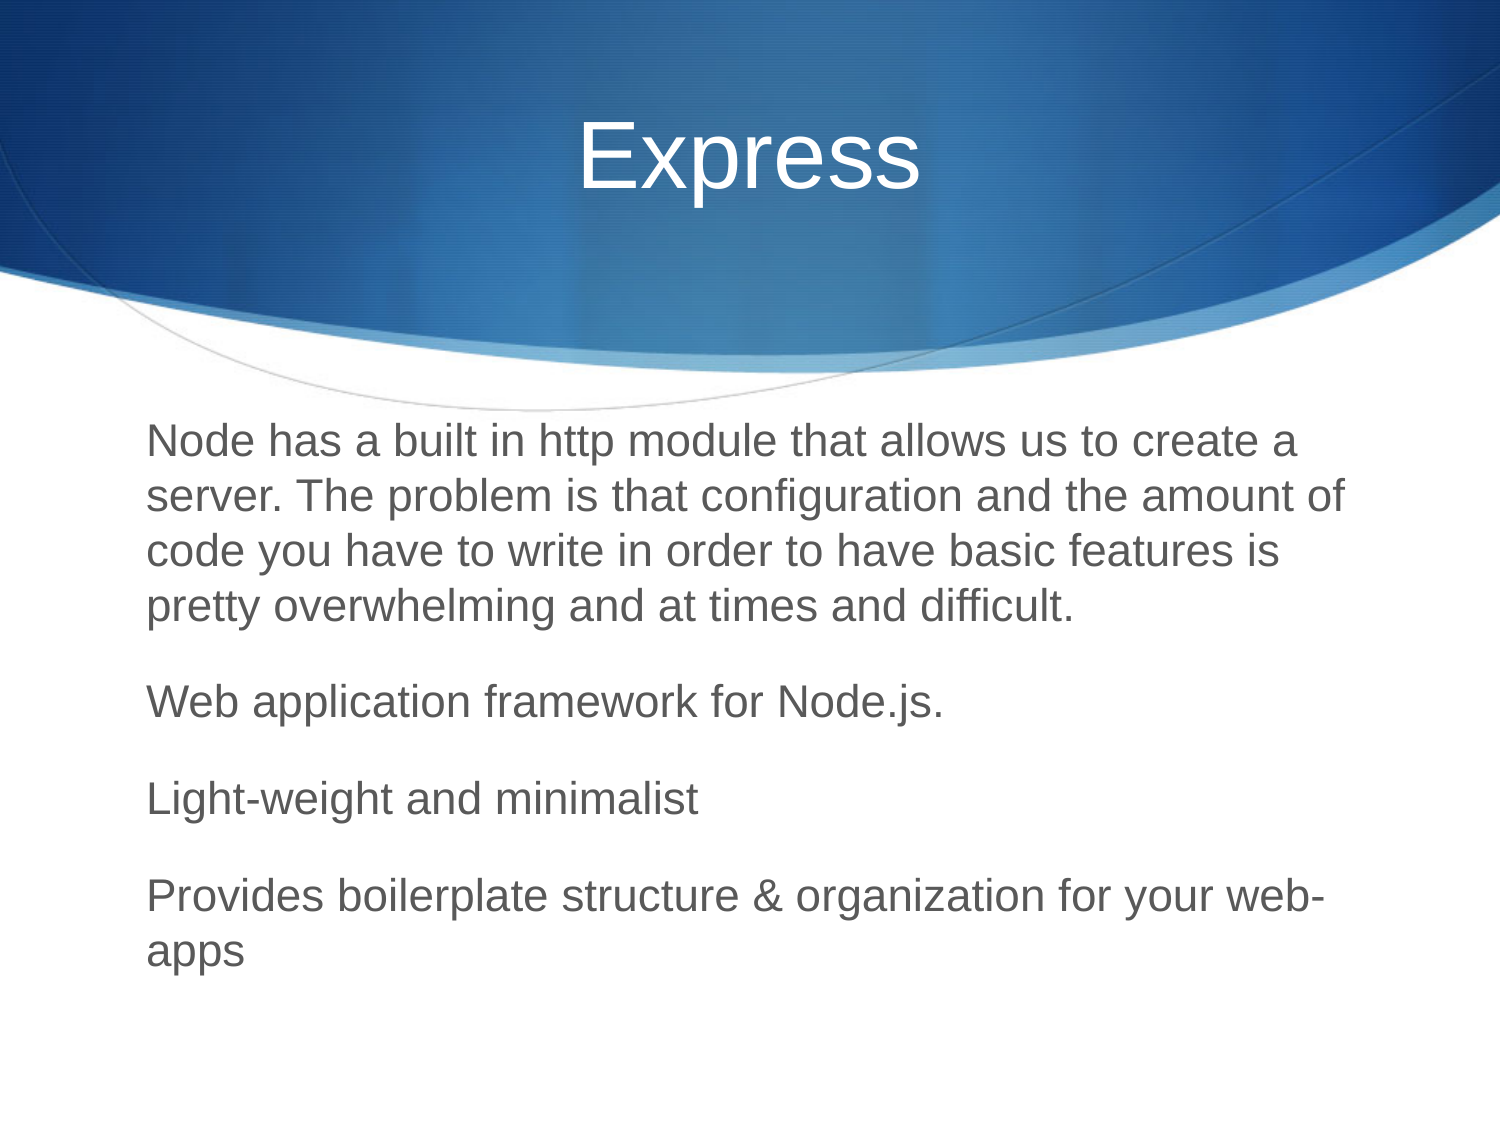

Express
Node has a built in http module that allows us to create a server. The problem is that configuration and the amount of code you have to write in order to have basic features is pretty overwhelming and at times and difficult.
Web application framework for Node.js.
Light-weight and minimalist
Provides boilerplate structure & organization for your web-apps